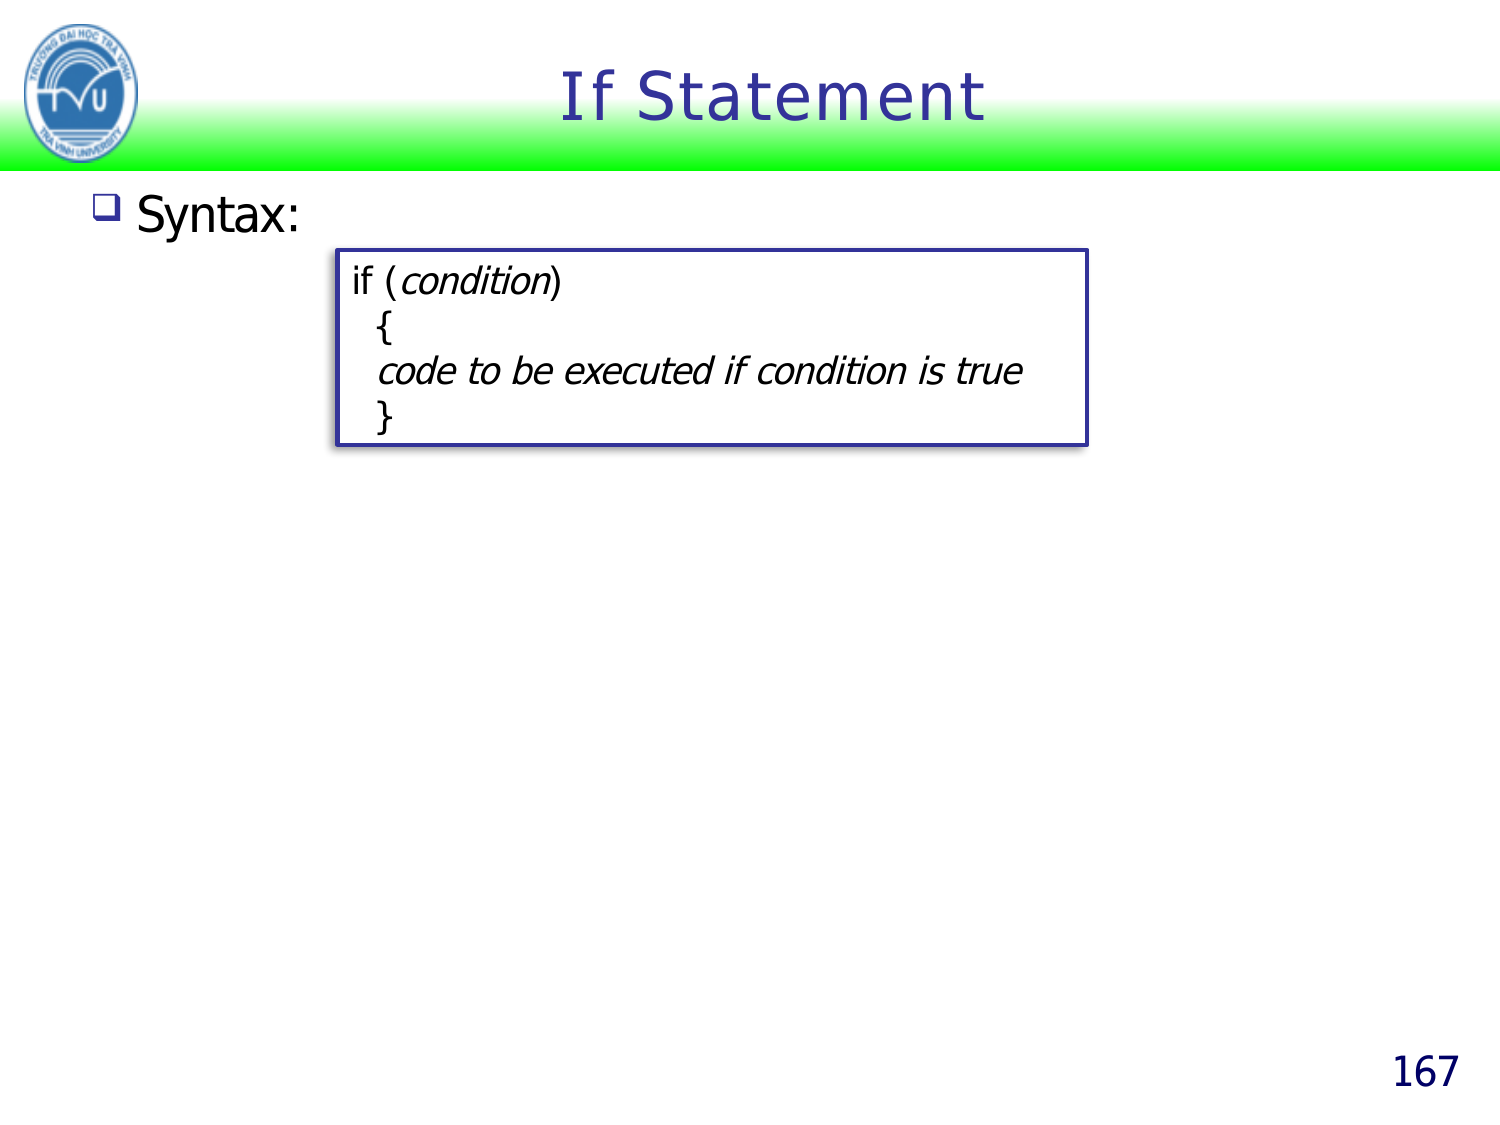

# If Statement
Syntax:

if (condition)
  {
  code to be executed if condition is true
  }
167